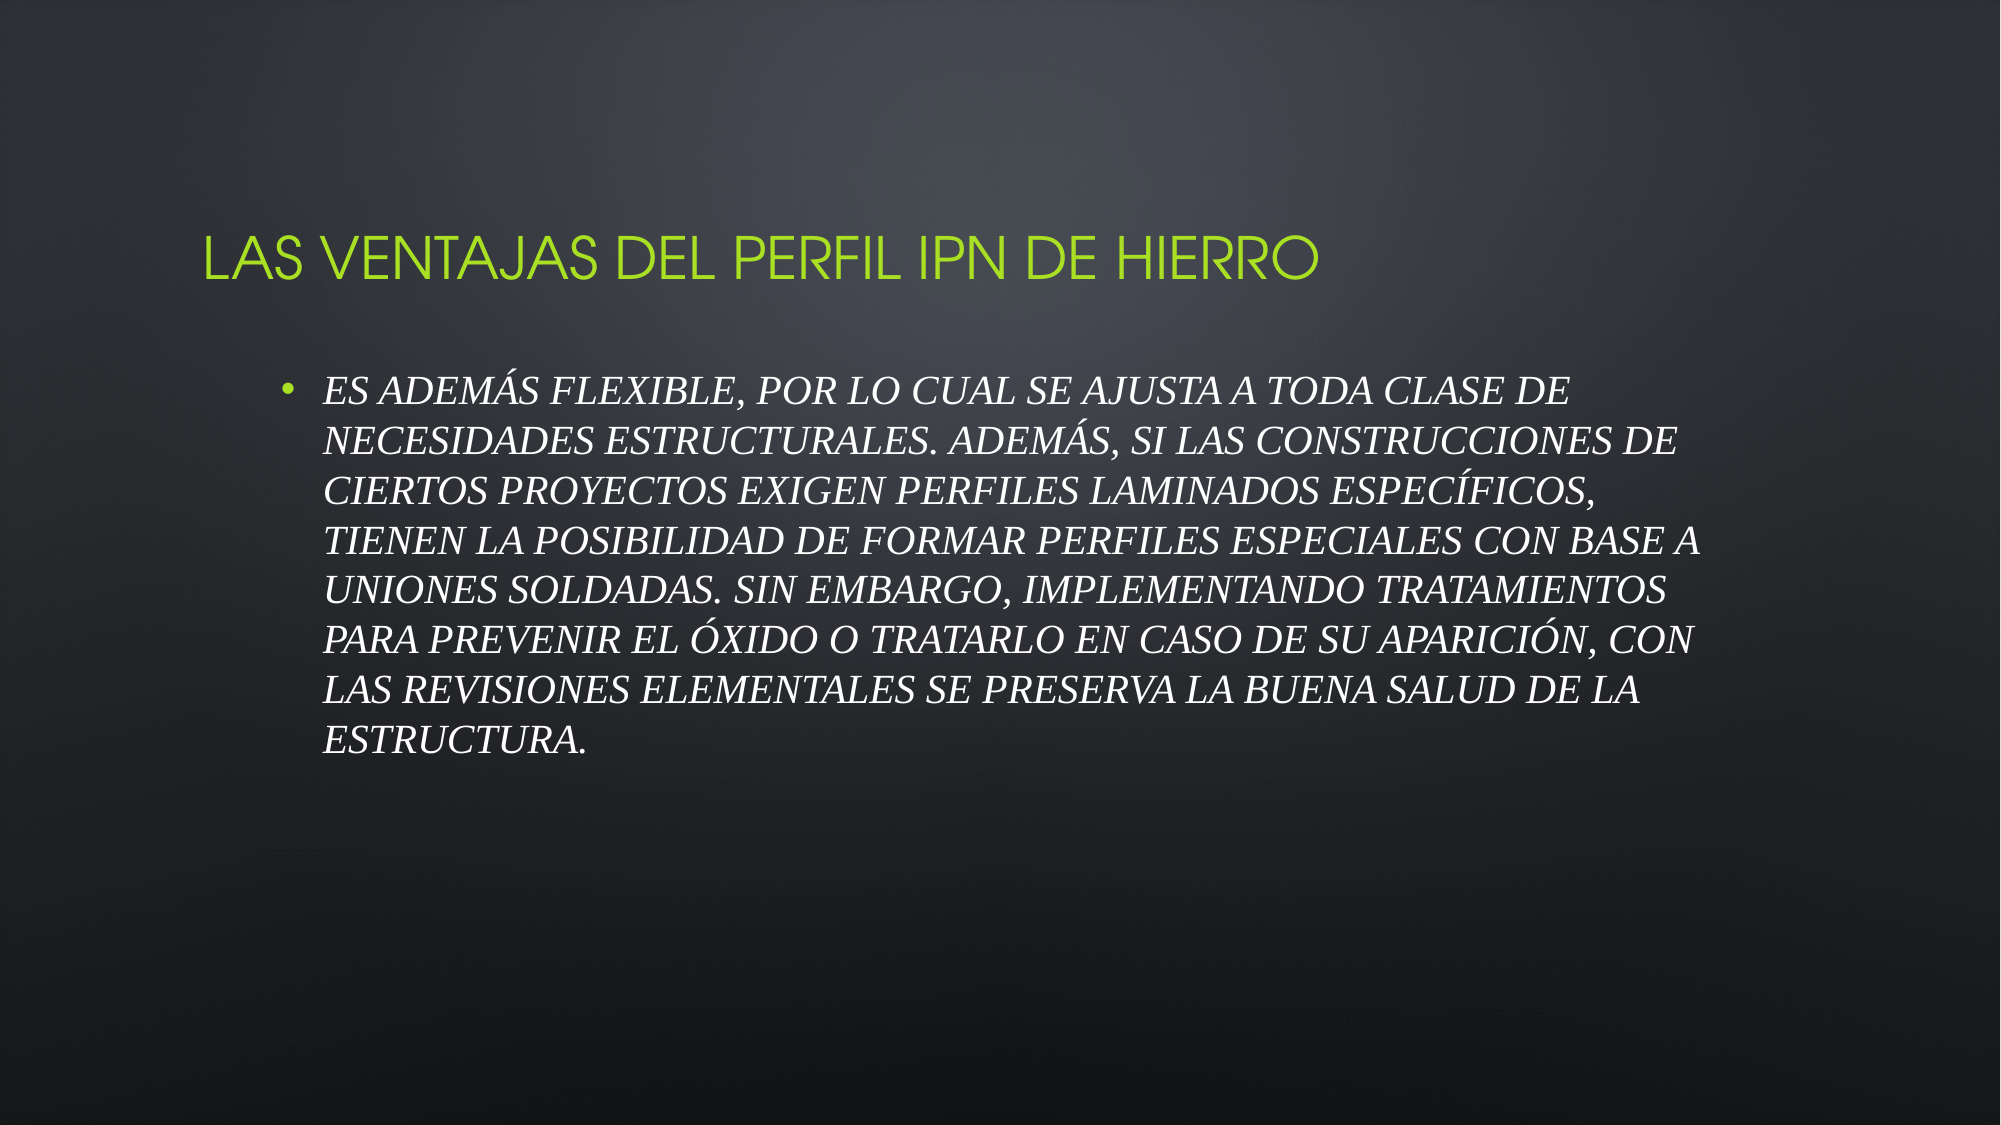

# LAS VENTAJAS DEL PERFIL IPN DE HIERRO
Es además flexible, por lo cual se ajusta a toda clase de necesidades estructurales. Además, si las construcciones de ciertos proyectos exigen perfiles laminados específicos, tienen la posibilidad de formar perfiles especiales con base a uniones soldadas. Sin embargo, implementando tratamientos para prevenir el óxido o tratarlo en caso de su aparición, con las revisiones elementales se preserva la buena salud de la estructura.